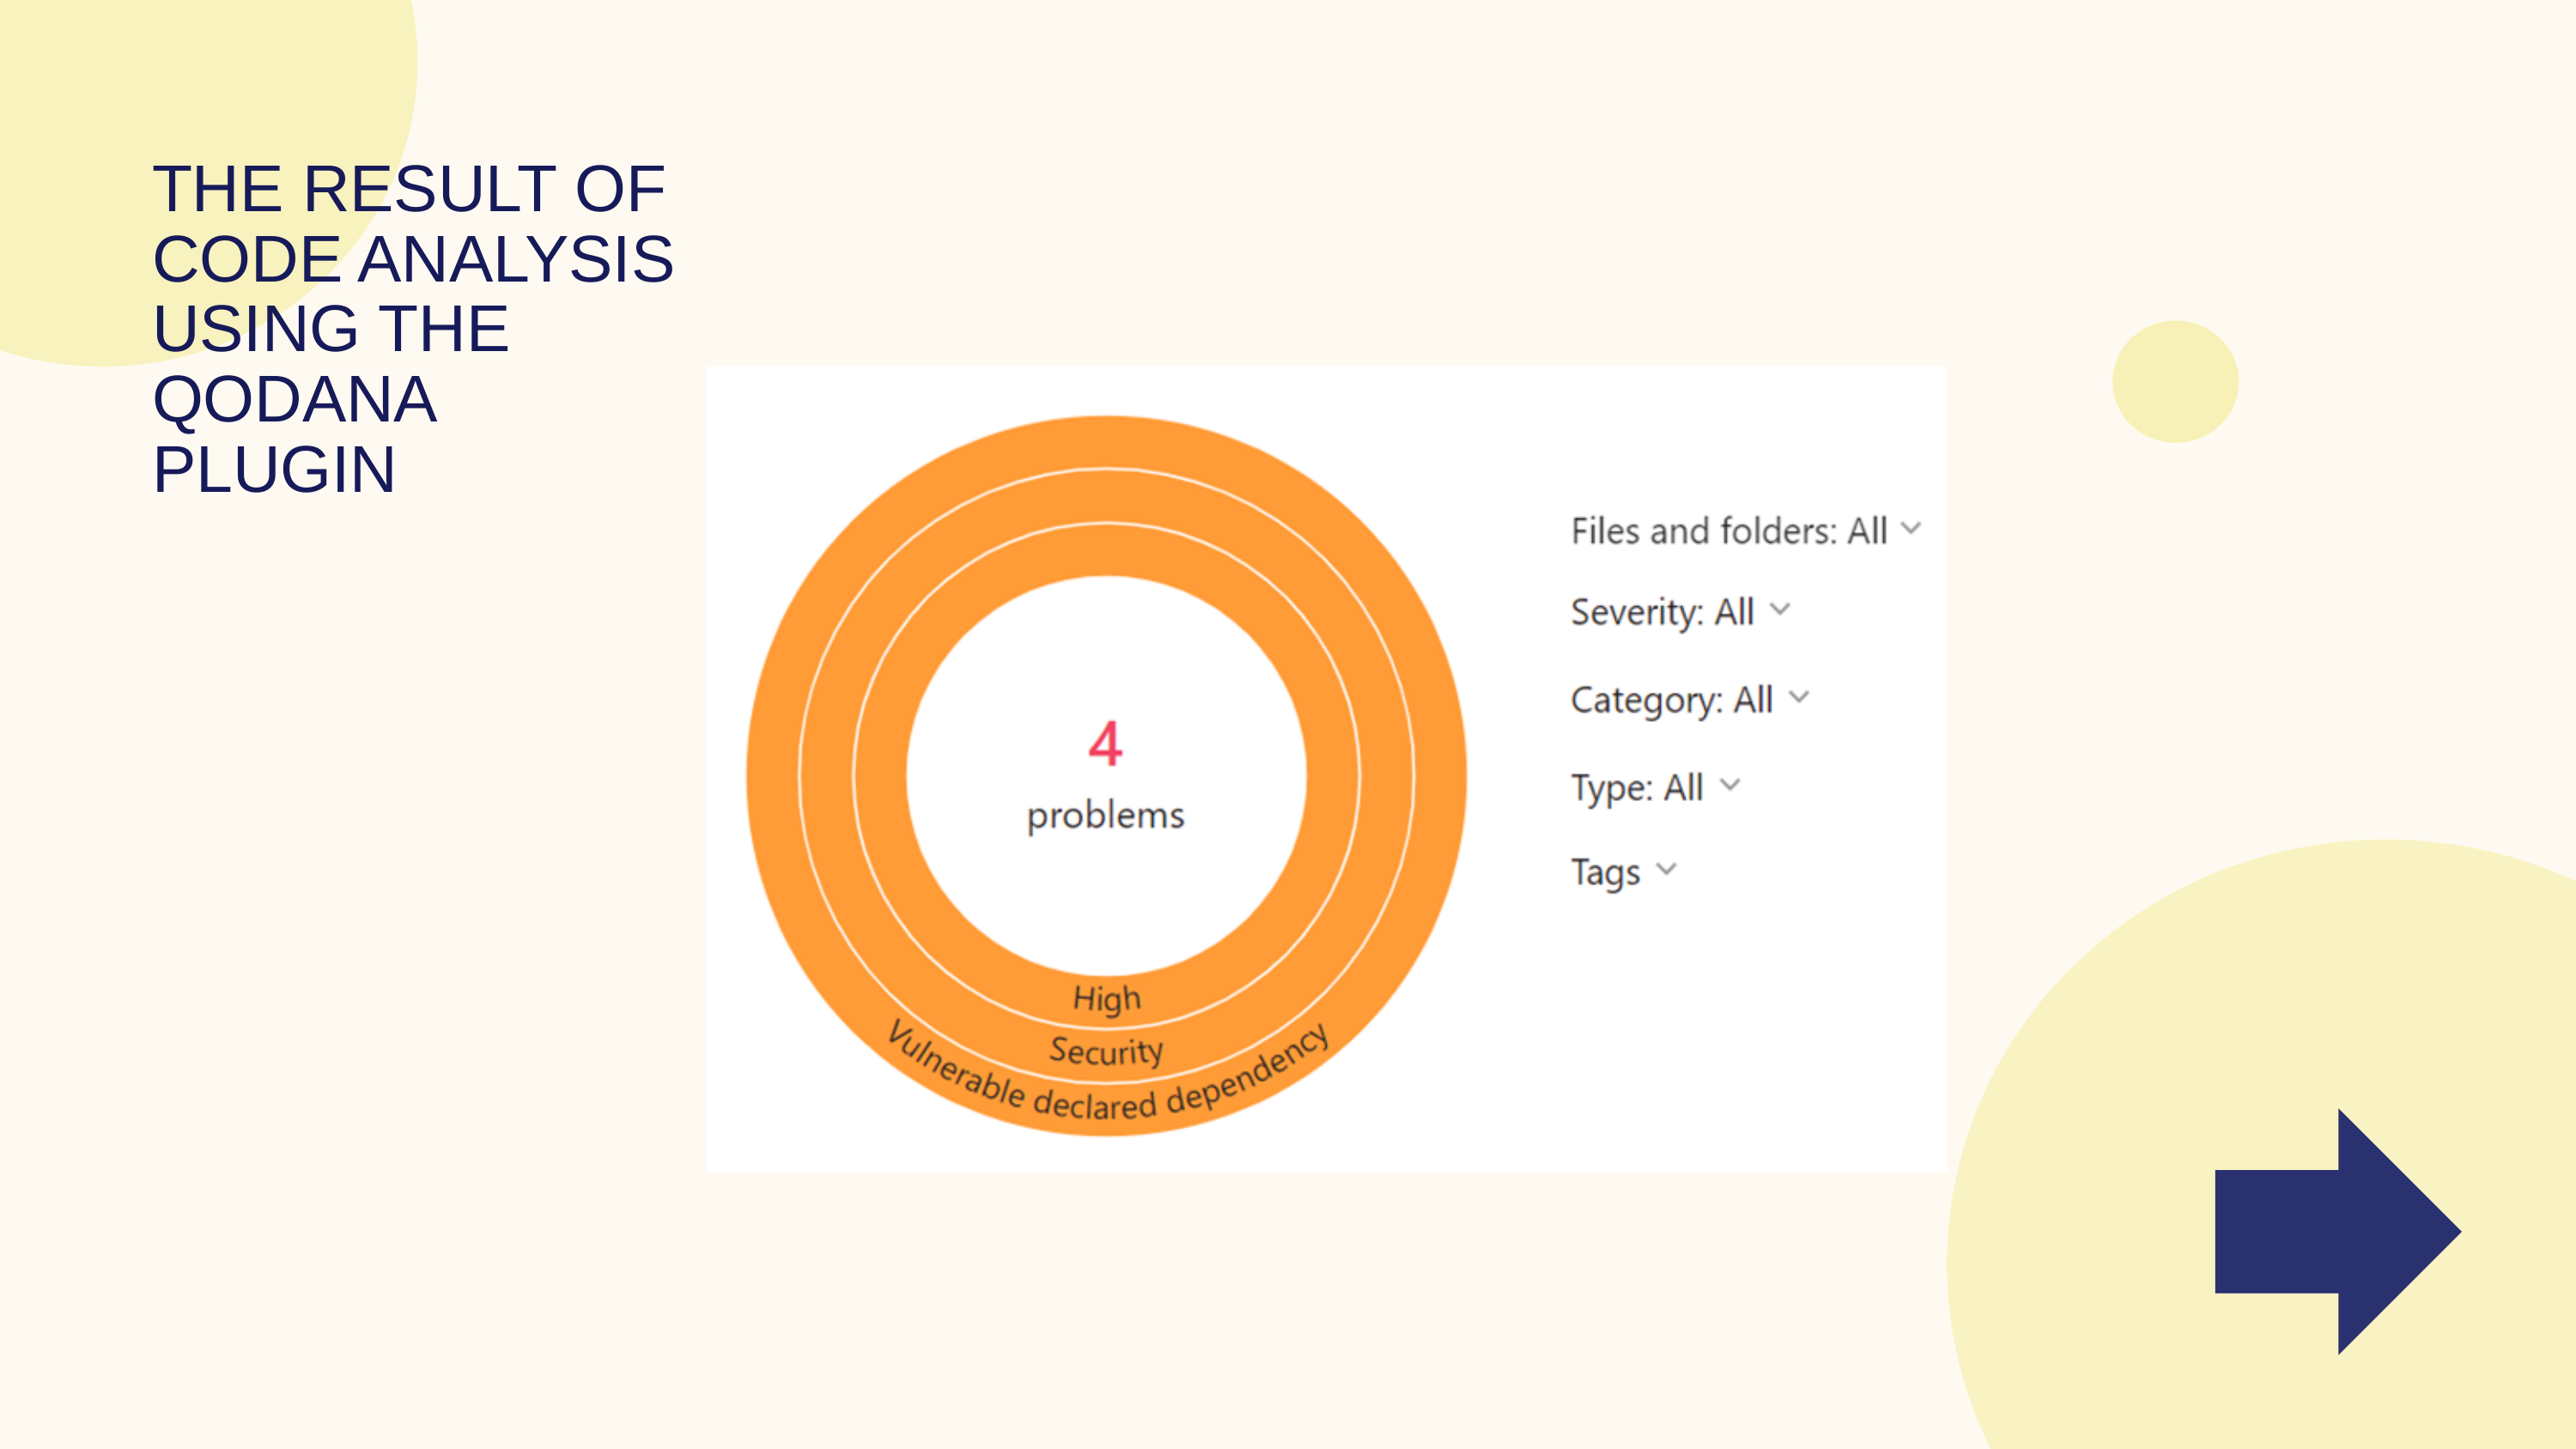

THE RESULT OF CODE ANALYSIS USING THE QODANA PLUGIN